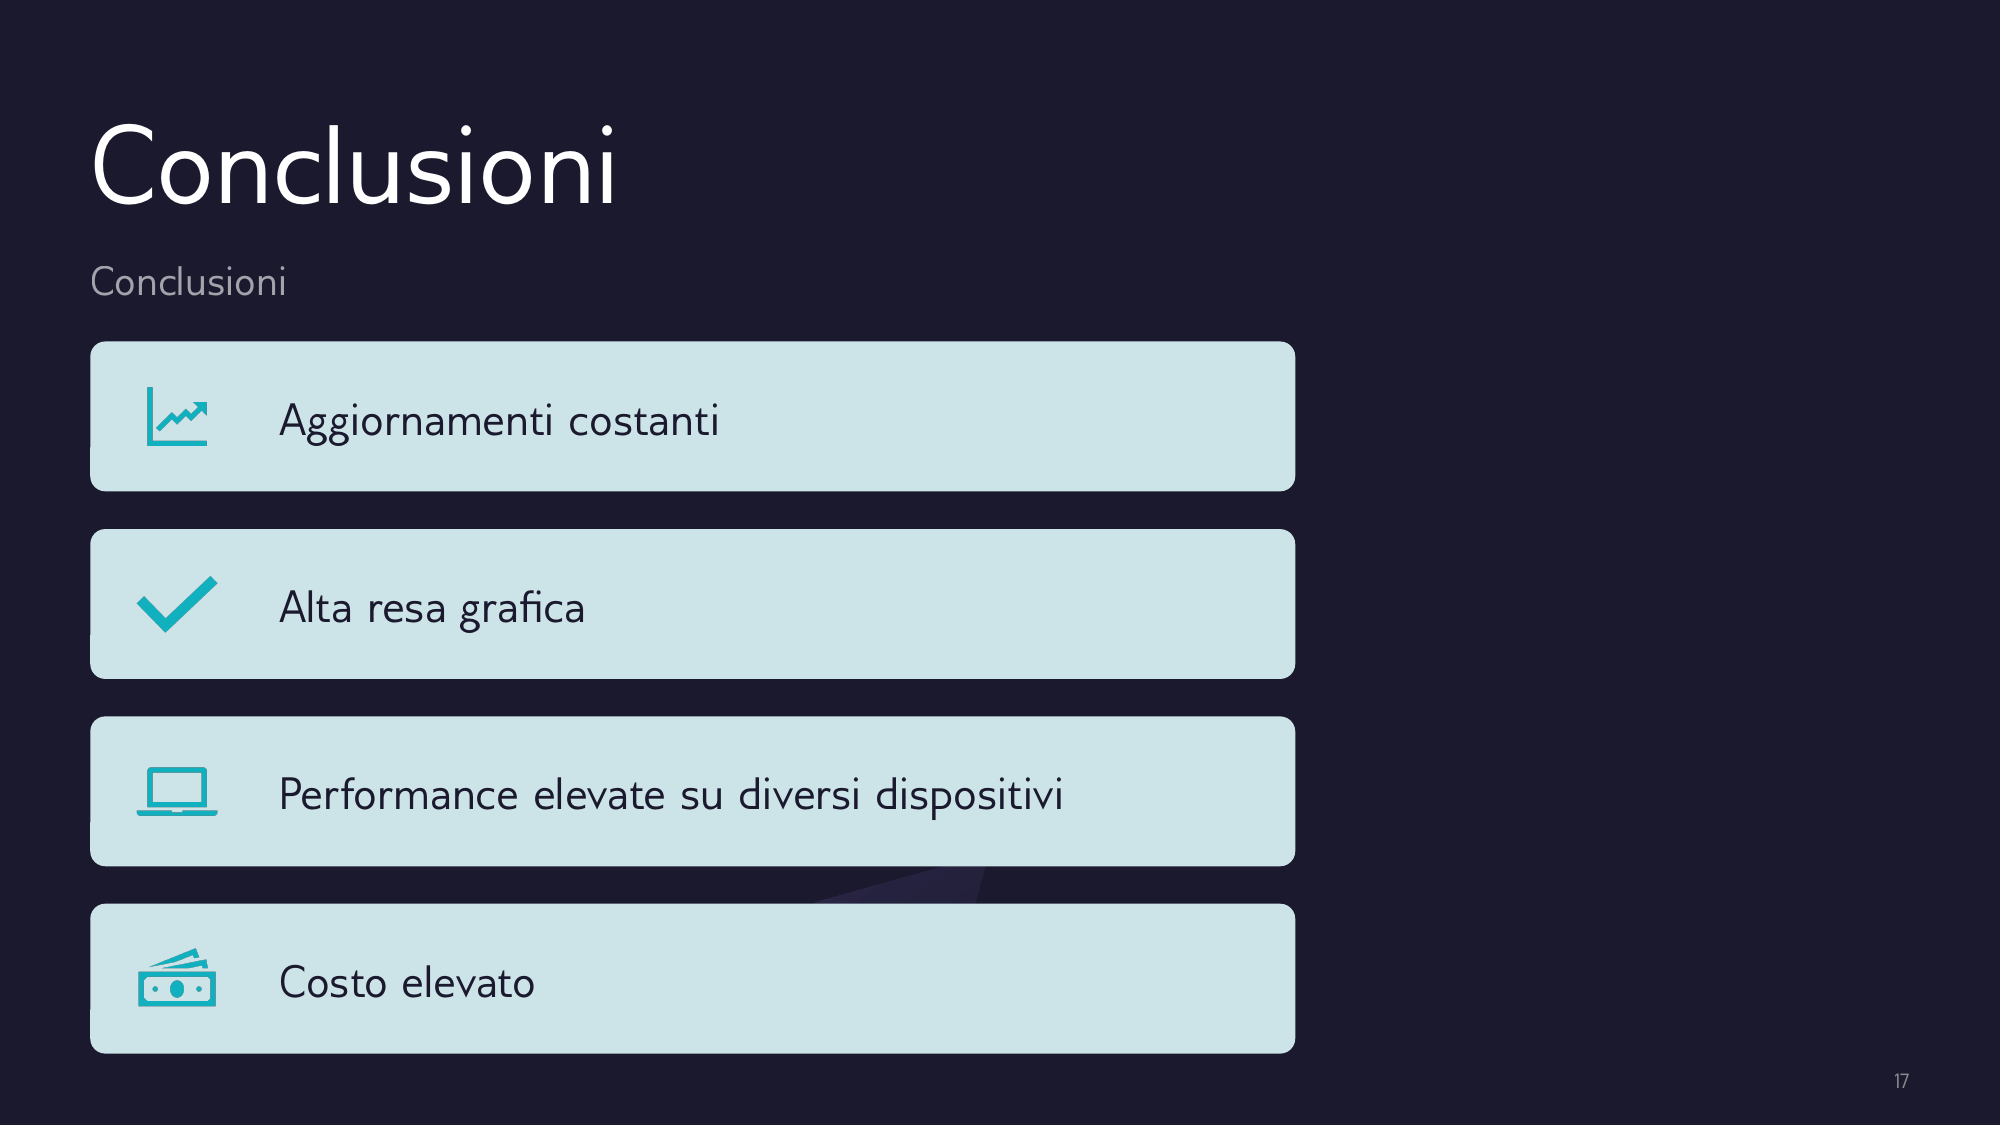

# Conclusioni
Conclusioni
Aggiornamenti costanti
Alta resa grafica
Performance elevate su diversi dispositivi
Costo elevato
17